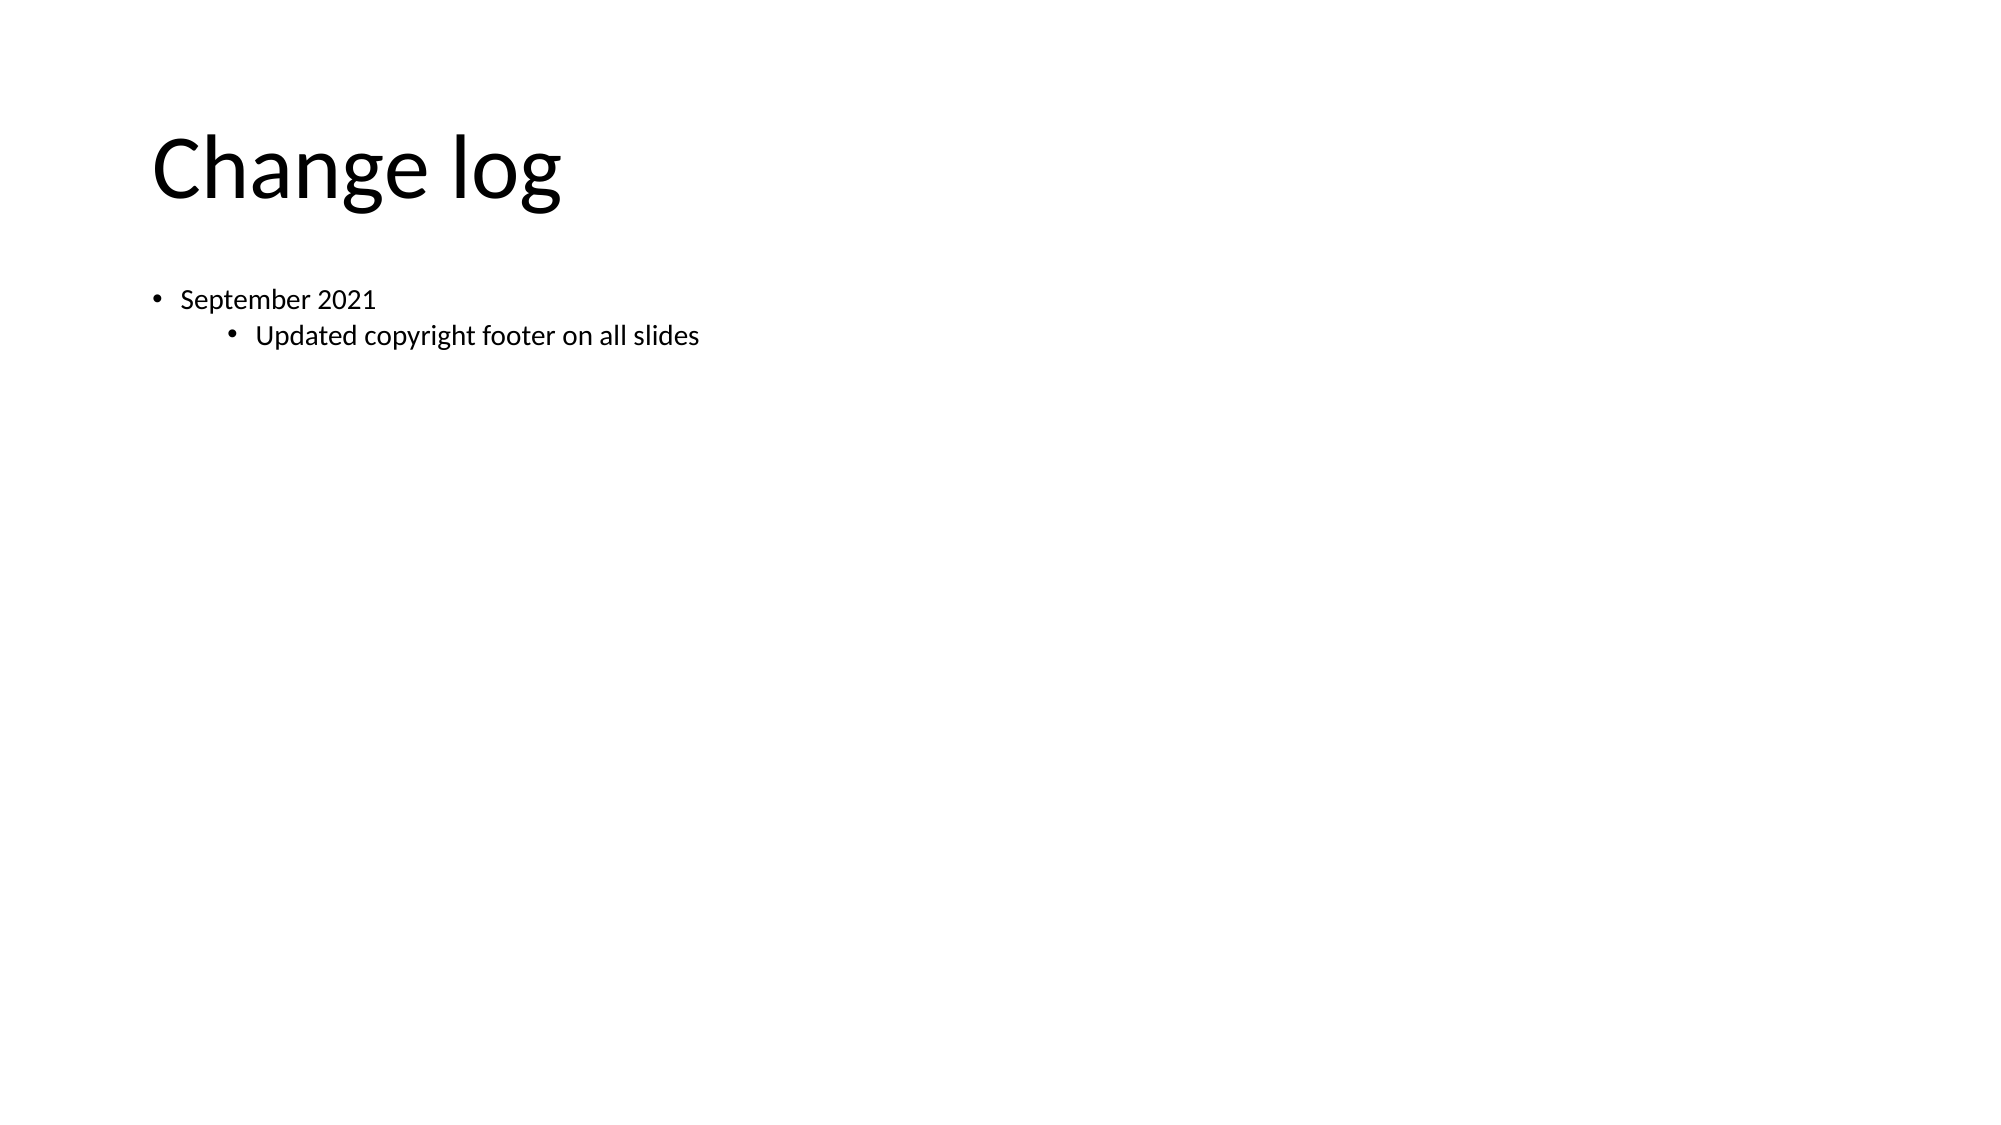

# Change log
September 2021
Updated copyright footer on all slides